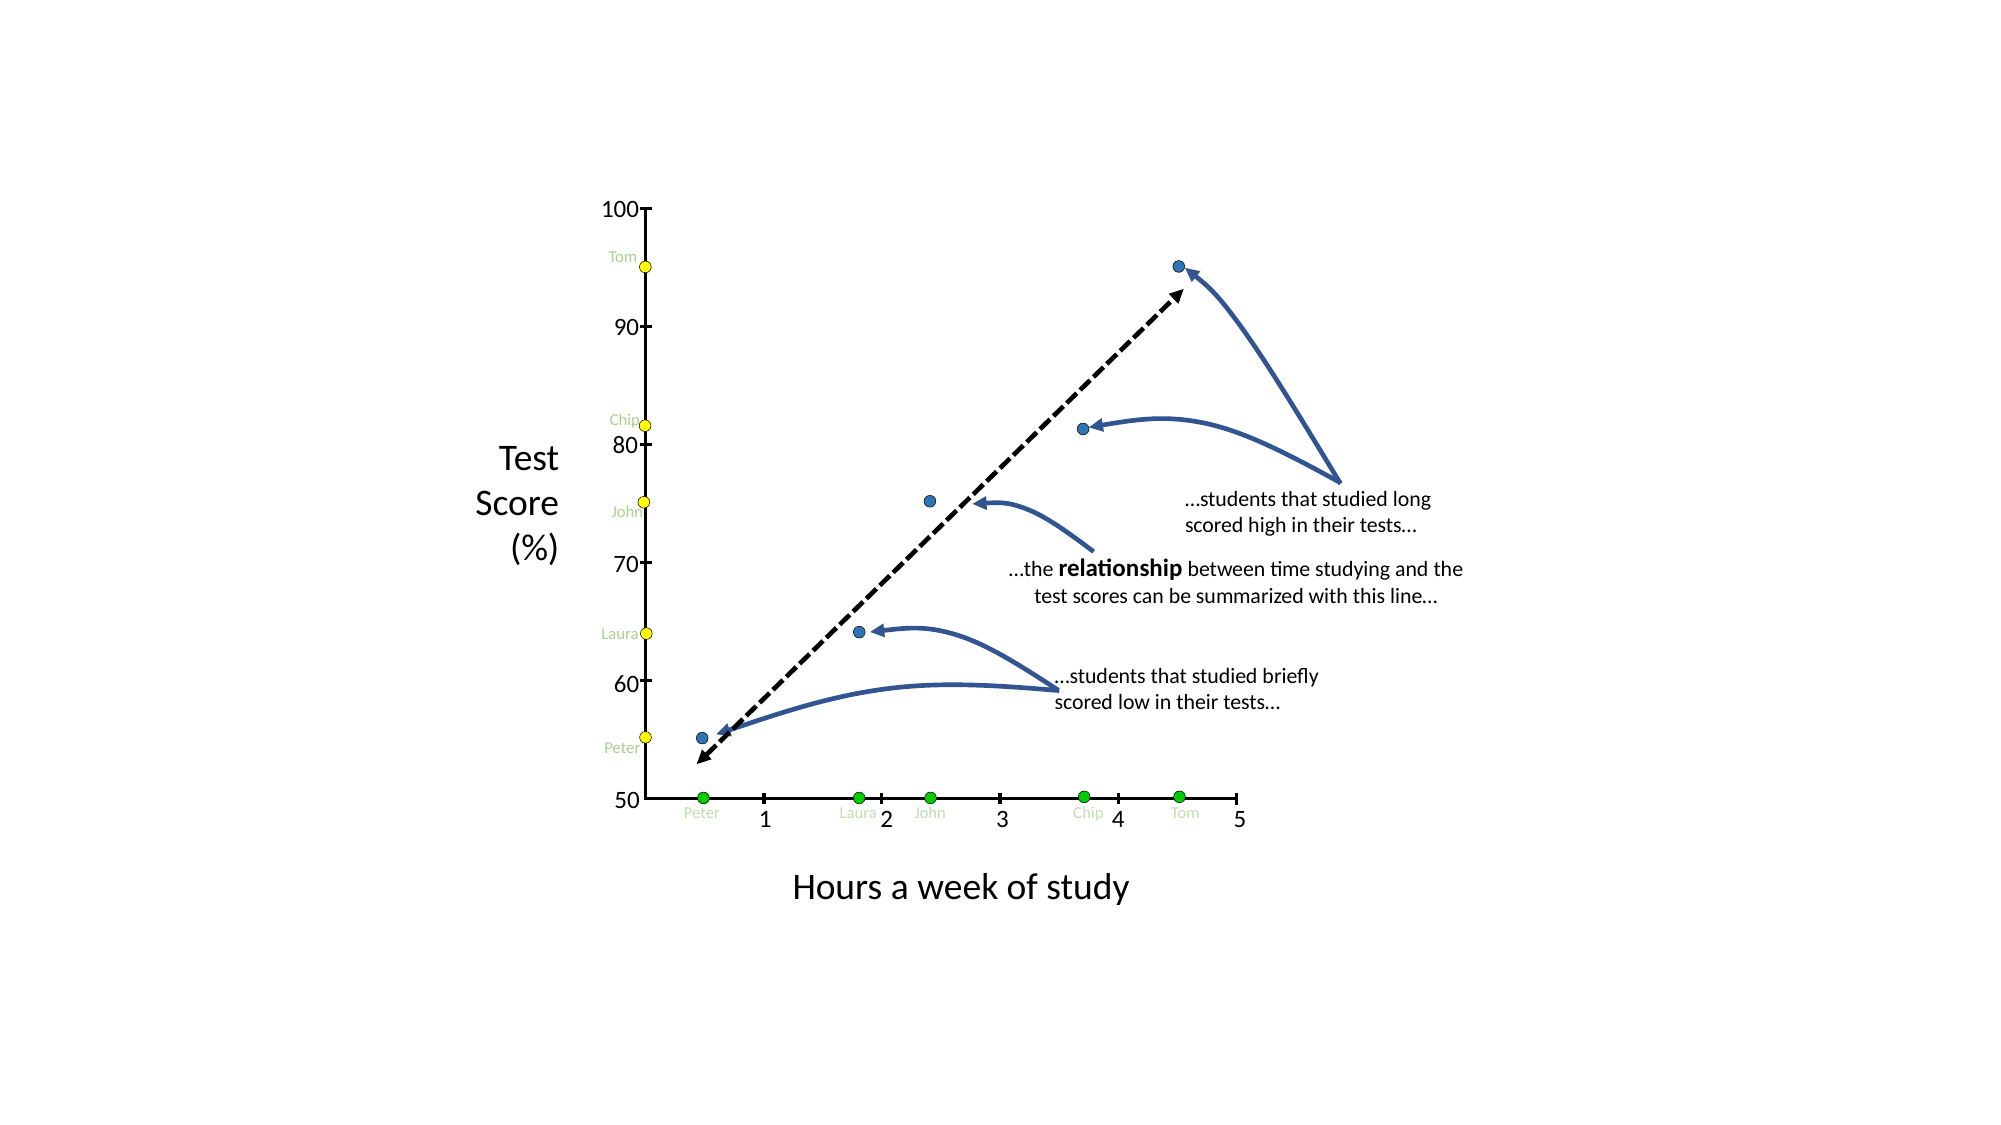

100
Tom

90

Chip

80

Test
Score
(%)
…students that studied long scored high in their tests…

John

70
…the relationship between time studying and the test scores can be summarized with this line…

Laura

…students that studied briefly scored low in their tests…

60
Peter

50

Peter                                Laura          John                                  Chip                  Tom
1                   2                  3                  4                   5
Hours a week of study